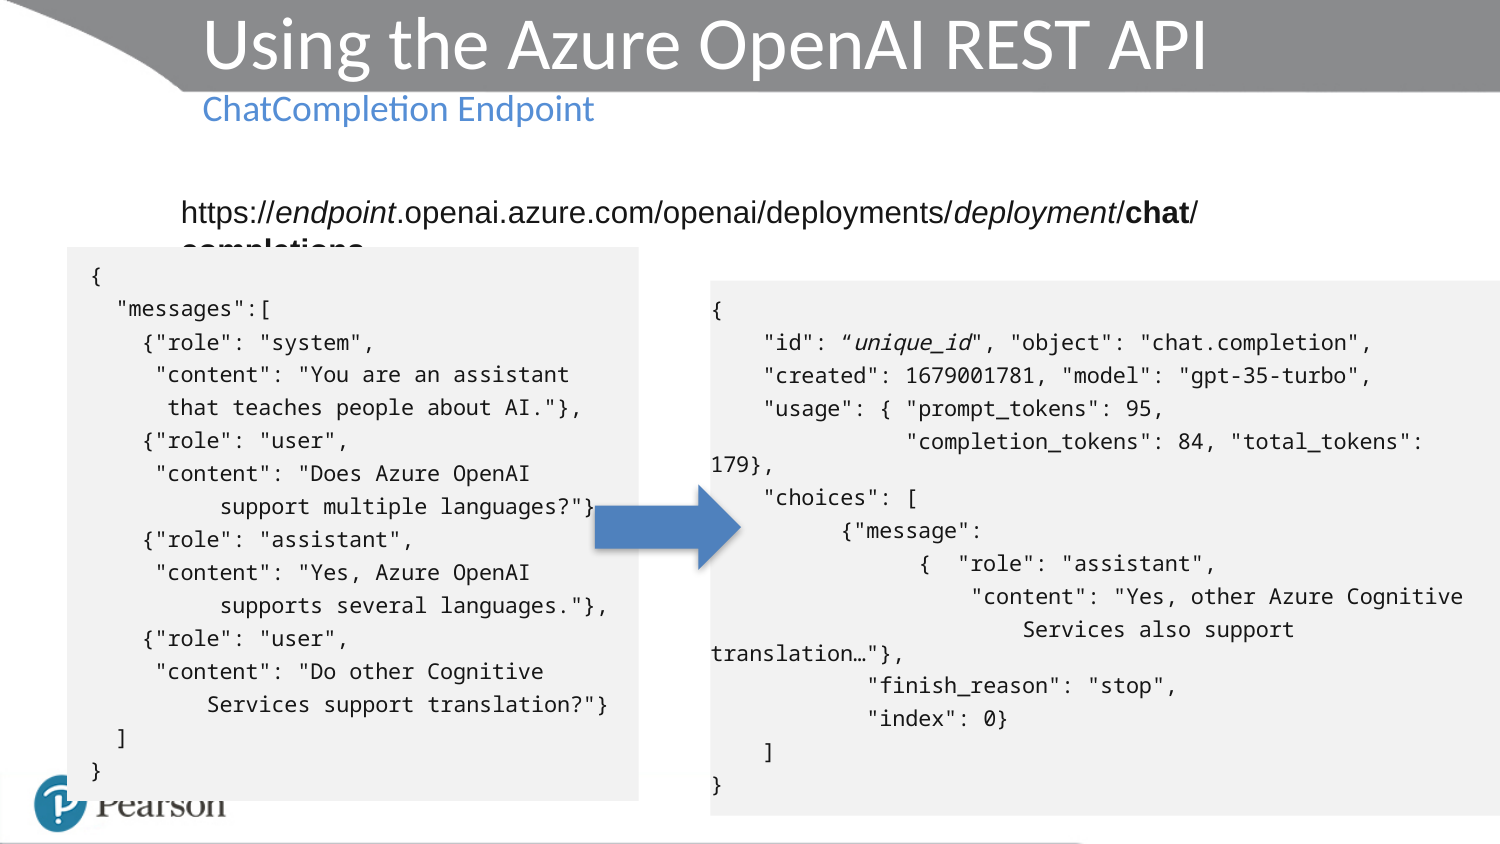

# Using the Azure OpenAI REST API ChatCompletion Endpoint

https://endpoint.openai.azure.com/openai/deployments/deployment/chat/completions
{
  "messages":[
    {"role": "system",
     "content": "You are an assistant
      that teaches people about AI."},
    {"role": "user",
     "content": "Does Azure OpenAI
          support multiple languages?"},
    {"role": "assistant",
     "content": "Yes, Azure OpenAI
          supports several languages."},
    {"role": "user",
     "content": "Do other Cognitive
         Services support translation?"}
  ]
}
{
    "id": “unique_id", "object": "chat.completion",
    "created": 1679001781, "model": "gpt-35-turbo",
    "usage": { "prompt_tokens": 95,
               "completion_tokens": 84, "total_tokens": 179},
    "choices": [
          {"message":
                {  "role": "assistant",
                    "content": "Yes, other Azure Cognitive
                        Services also support translation…"},
            "finish_reason": "stop",
            "index": 0}
    ]
}